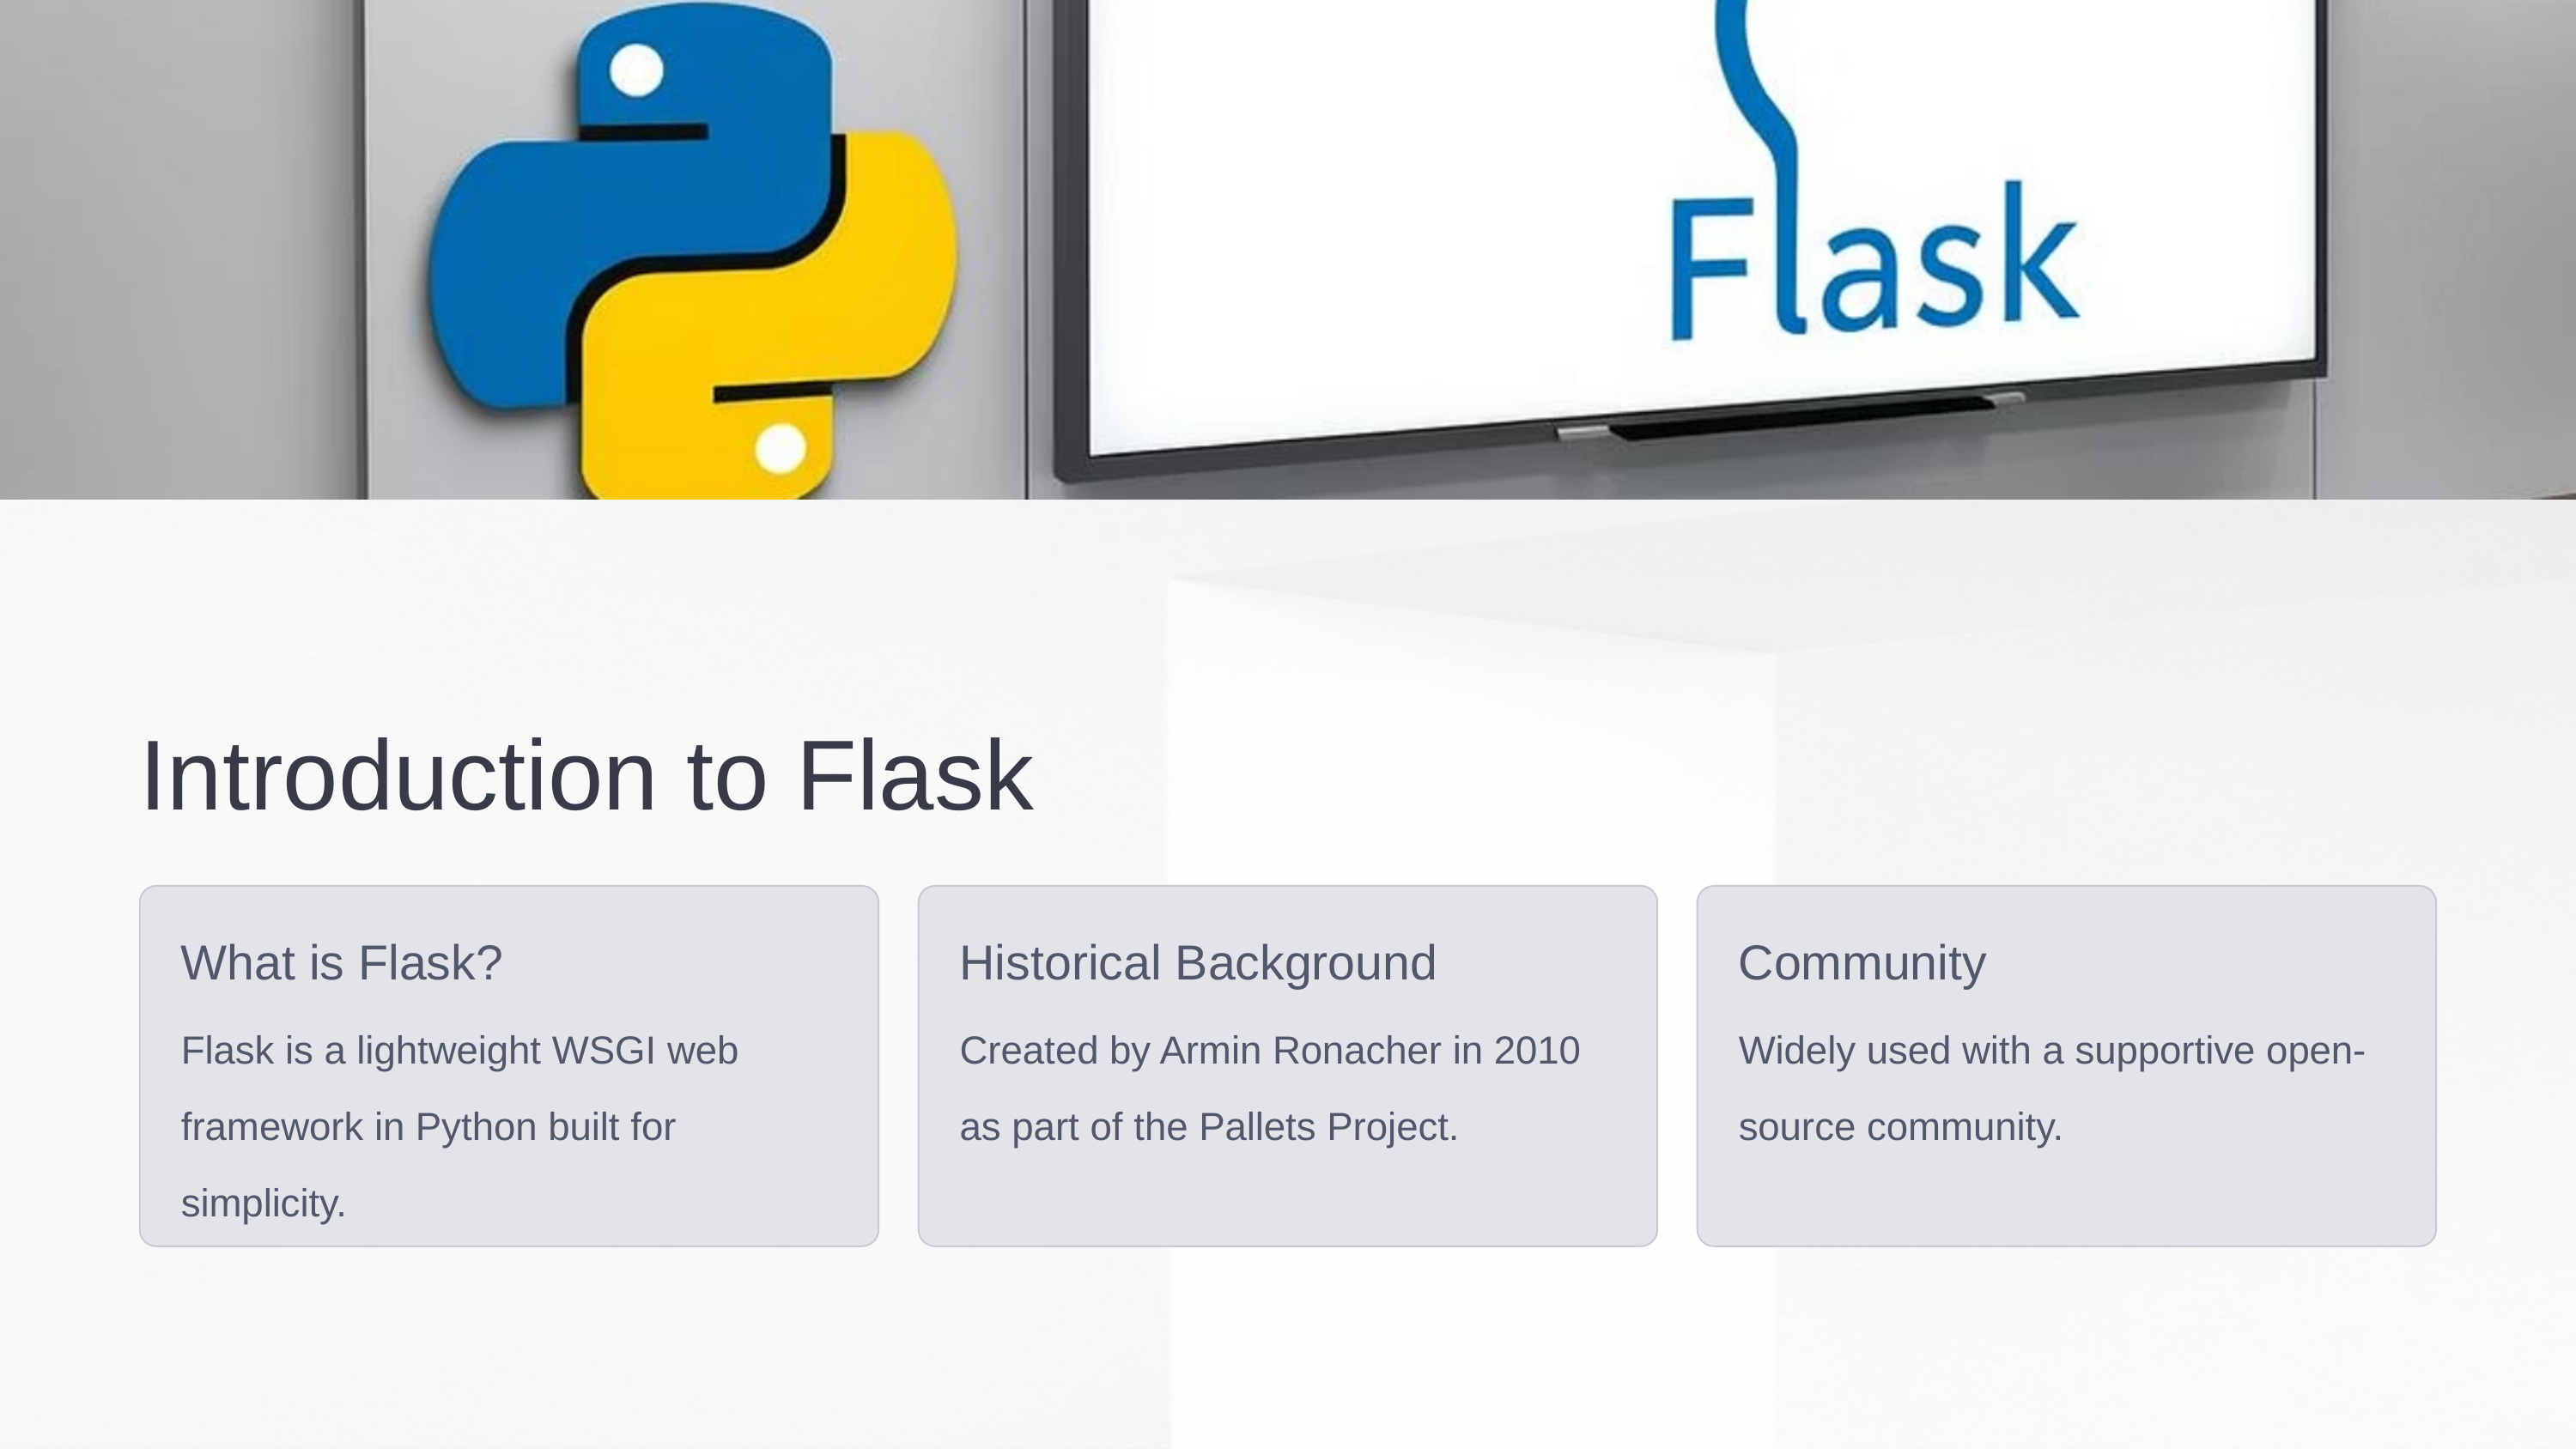

Introduction to Flask

What is Flask?

Historical Background

Community

Flask is a lightweight WSGI web framework in Python built for simplicity.

Created by Armin Ronacher in 2010 as part of the Pallets Project.

Widely used with a supportive open-source community.